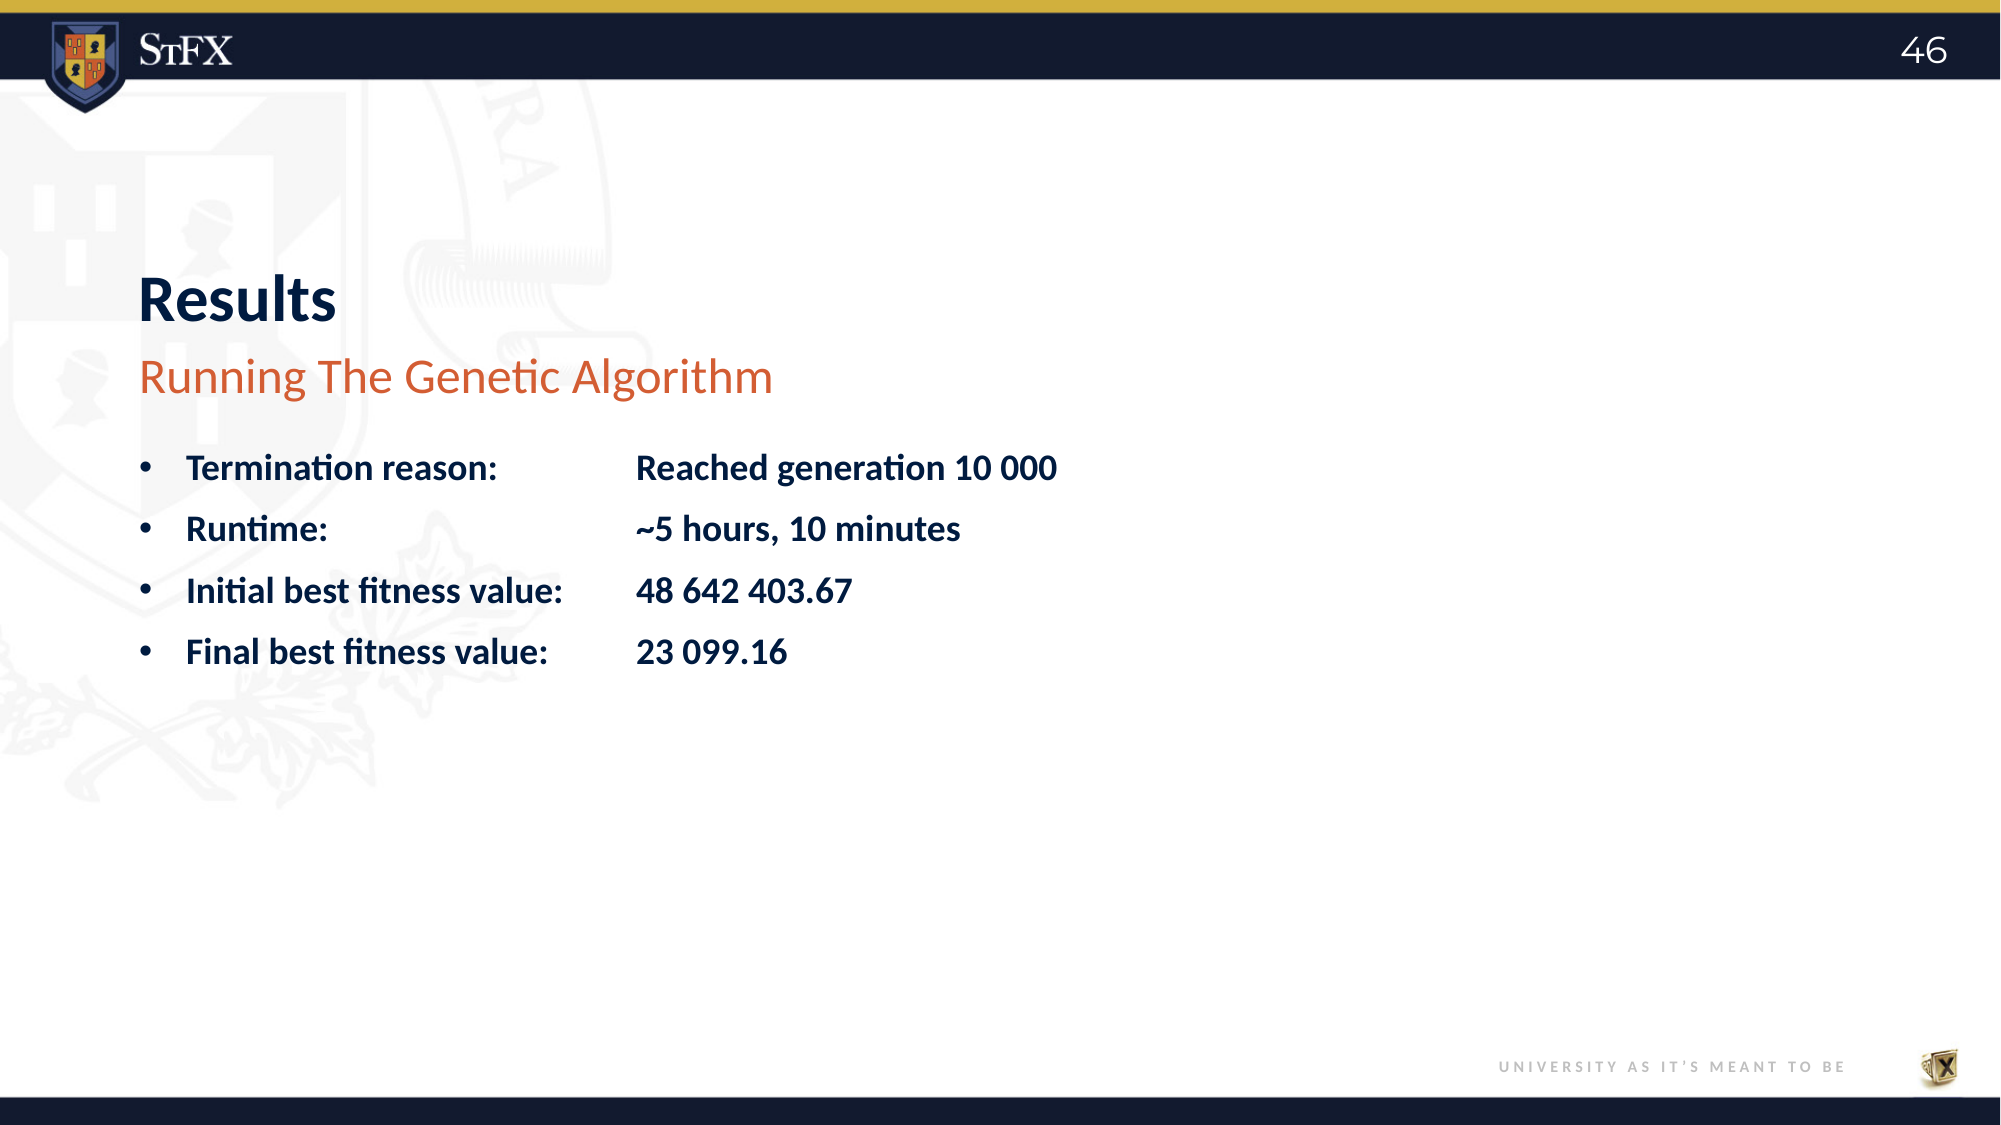

46
# Results
Running The Genetic Algorithm
Termination reason: 	Reached generation 10 000
Runtime: 		~5 hours, 10 minutes
Initial best fitness value: 	48 642 403.67
Final best fitness value: 	23 099.16